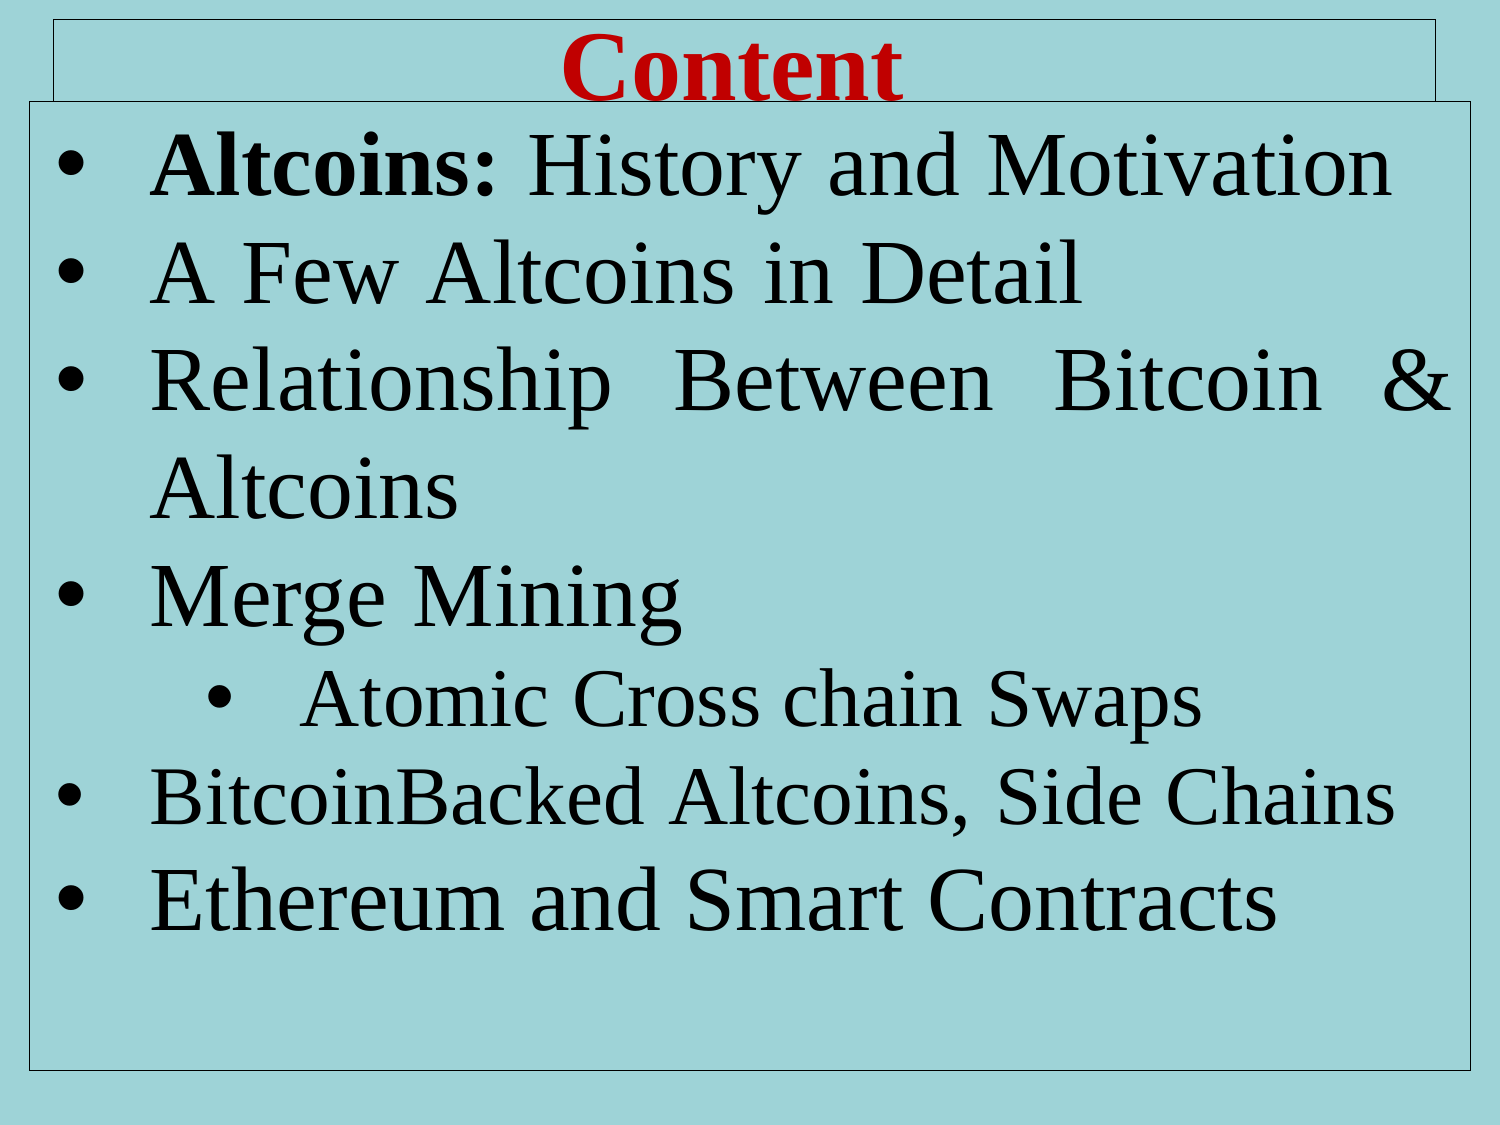

# Content
Altcoins: History and Motivation
A Few Altcoins in Detail
Relationship Between Bitcoin & Altcoins
Merge Mining
Atomic Cross chain Swaps
BitcoinBacked Altcoins, Side Chains
Ethereum and Smart Contracts